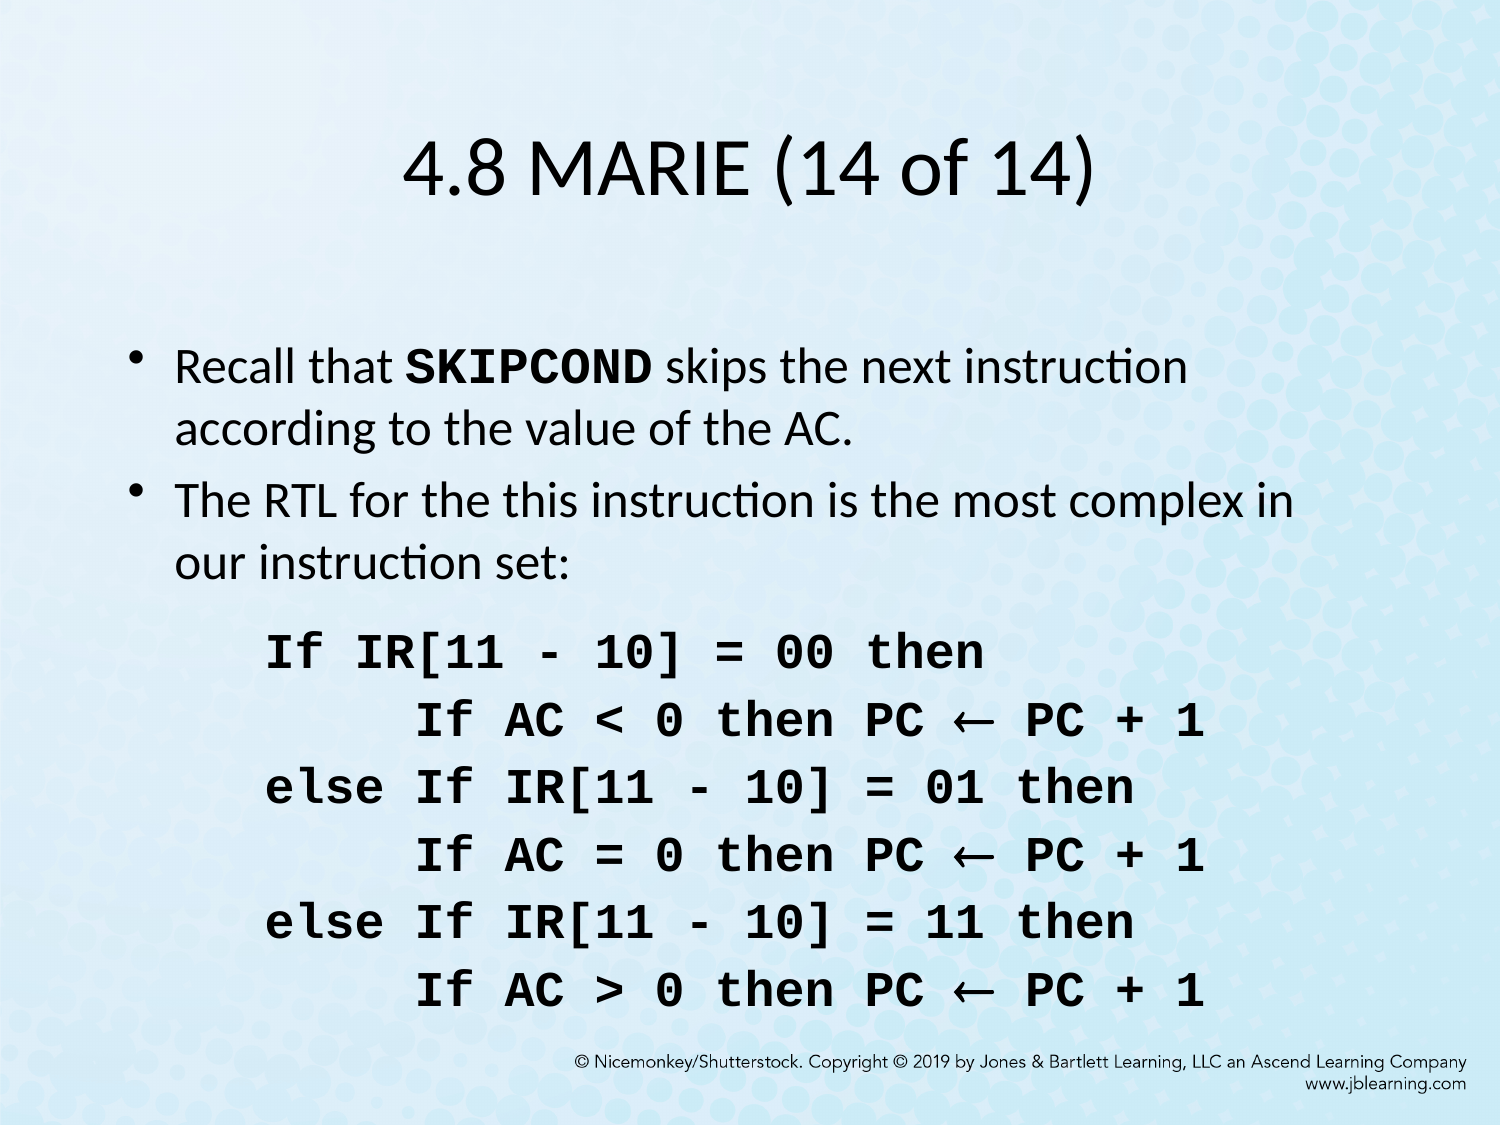

# 4.8 MARIE (14 of 14)
Recall that SKIPCOND skips the next instruction according to the value of the AC.
The RTL for the this instruction is the most complex in our instruction set:
If IR[11 - 10] = 00 then
	If AC < 0 then PC ← PC + 1
else If IR[11 - 10] = 01 then
	If AC = 0 then PC ← PC + 1
else If IR[11 - 10] = 11 then
	If AC > 0 then PC ← PC + 1